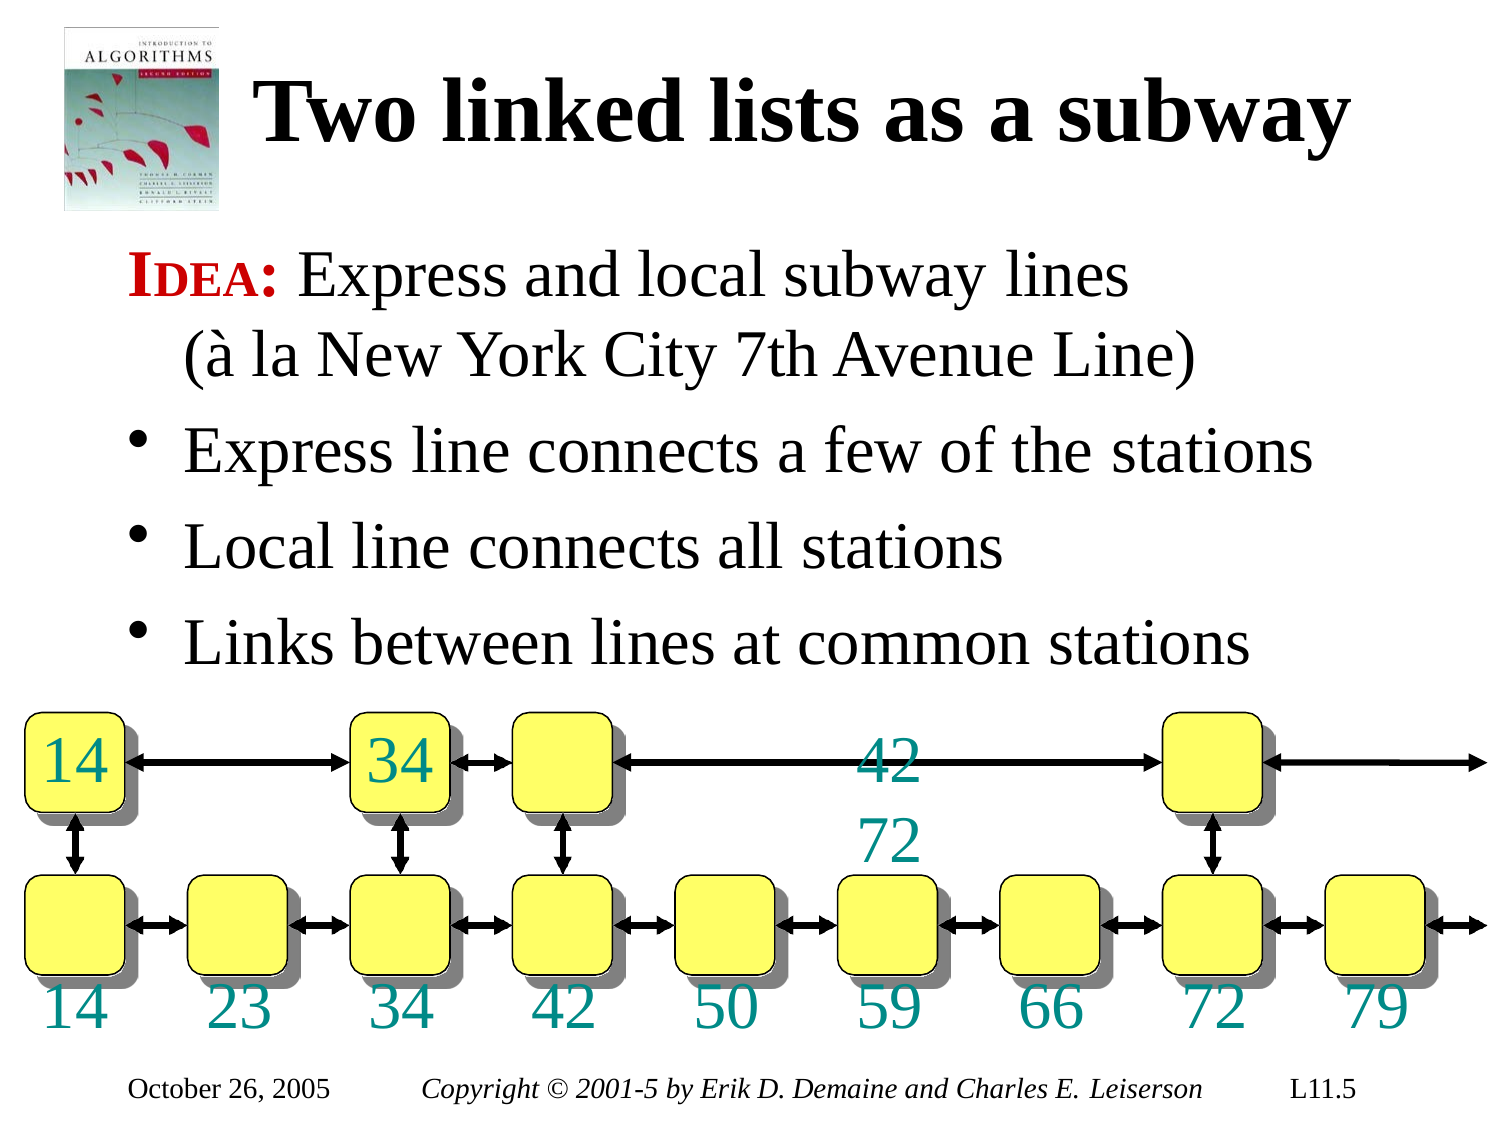

# Two linked lists as a subway
IDEA: Express and local subway lines
(à la New York City 7th Avenue Line)
Express line connects a few of the stations
Local line connects all stations
Links between lines at common stations
34	42	72

14	23	34	42	50	59	66	72	79

14

October 26, 2005
Copyright © 2001-5 by Erik D. Demaine and Charles E. Leiserson
L11.5